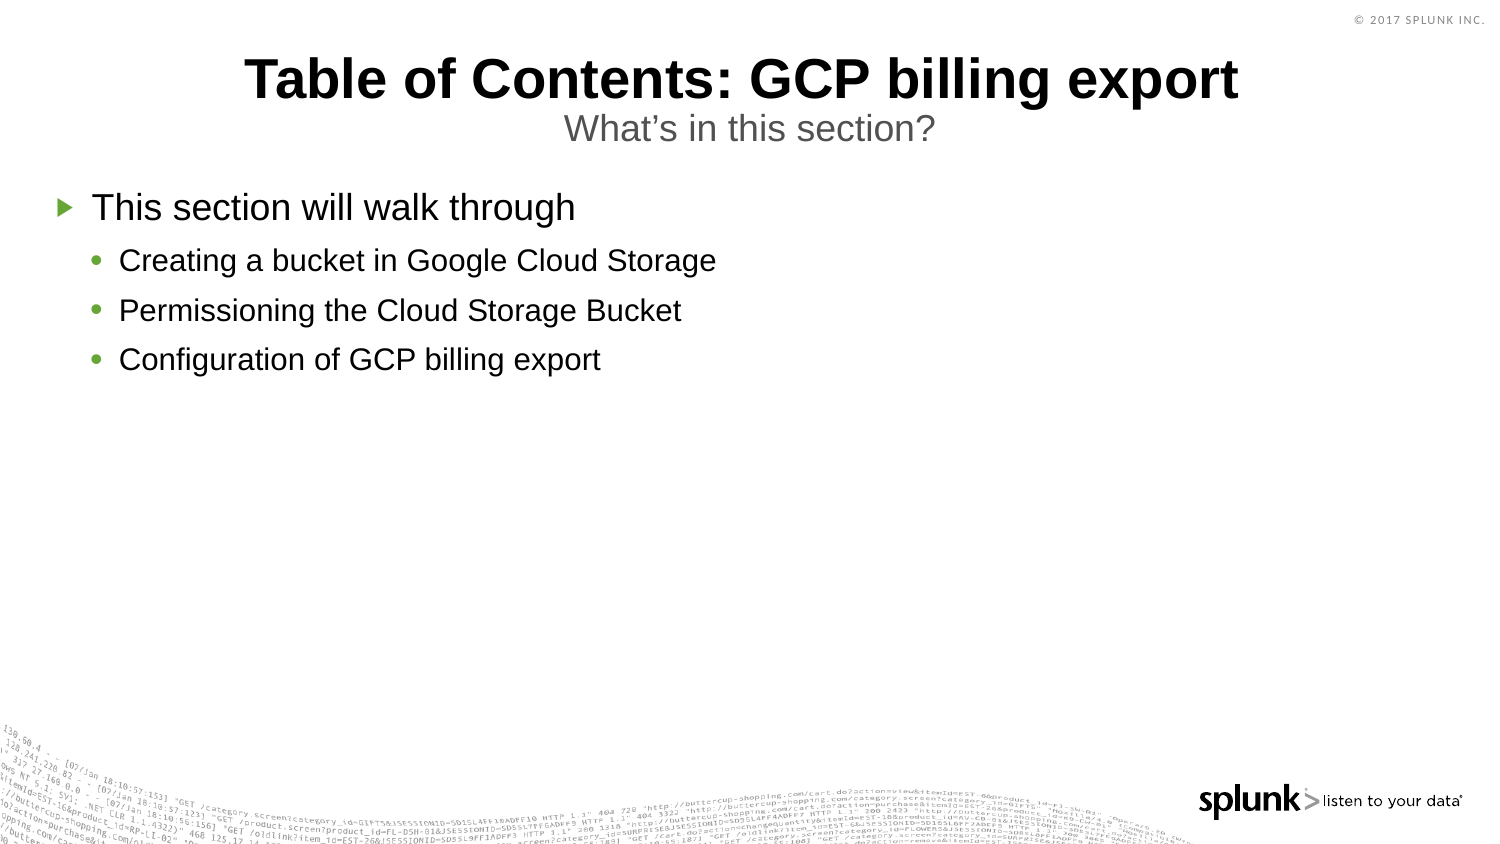

# Table of Contents: GCP billing export
What’s in this section?
This section will walk through
Creating a bucket in Google Cloud Storage
Permissioning the Cloud Storage Bucket
Configuration of GCP billing export